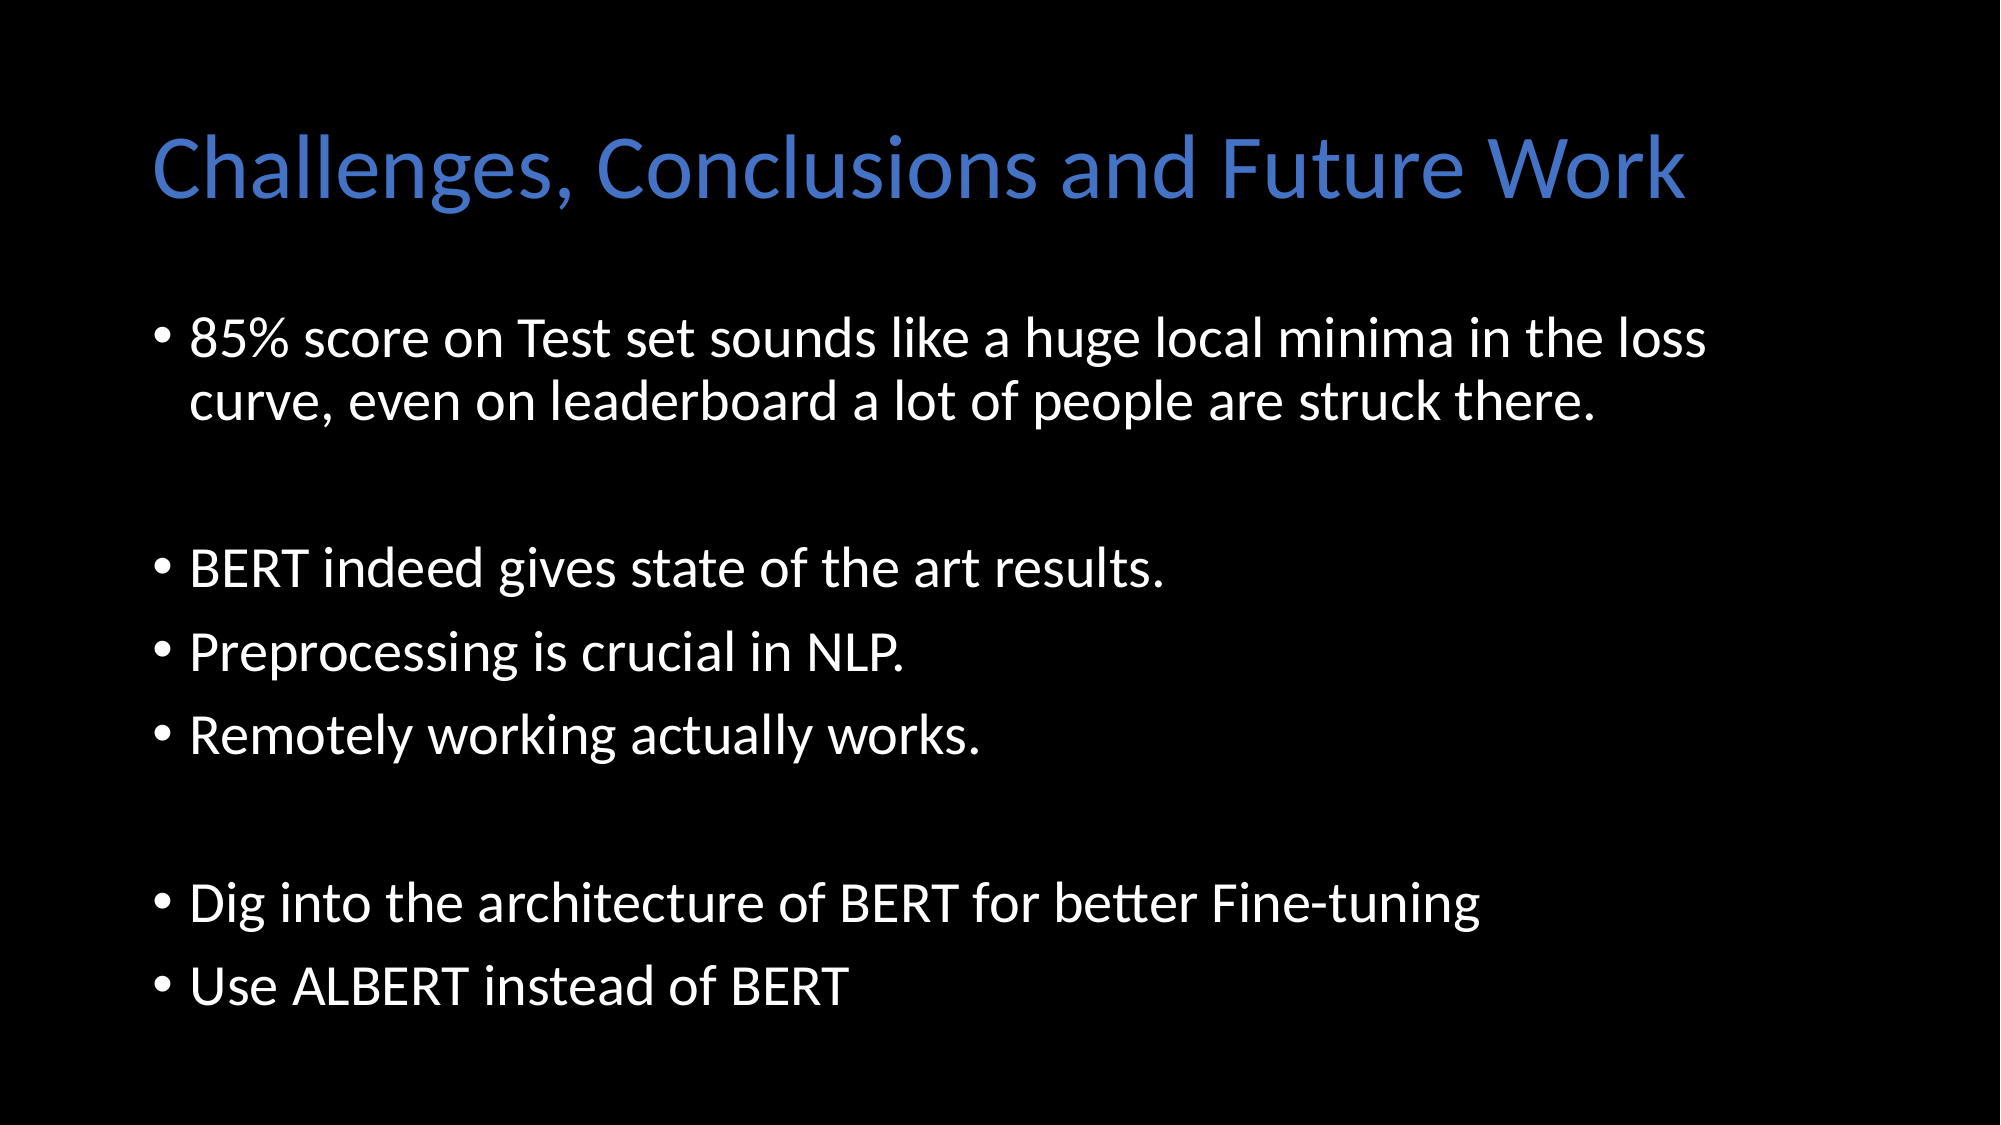

# Challenges, Conclusions and Future Work
85% score on Test set sounds like a huge local minima in the loss curve, even on leaderboard a lot of people are struck there.

BERT indeed gives state of the art results.
Preprocessing is crucial in NLP.
Remotely working actually works.

Dig into the architecture of BERT for better Fine-tuning
Use ALBERT instead of BERT